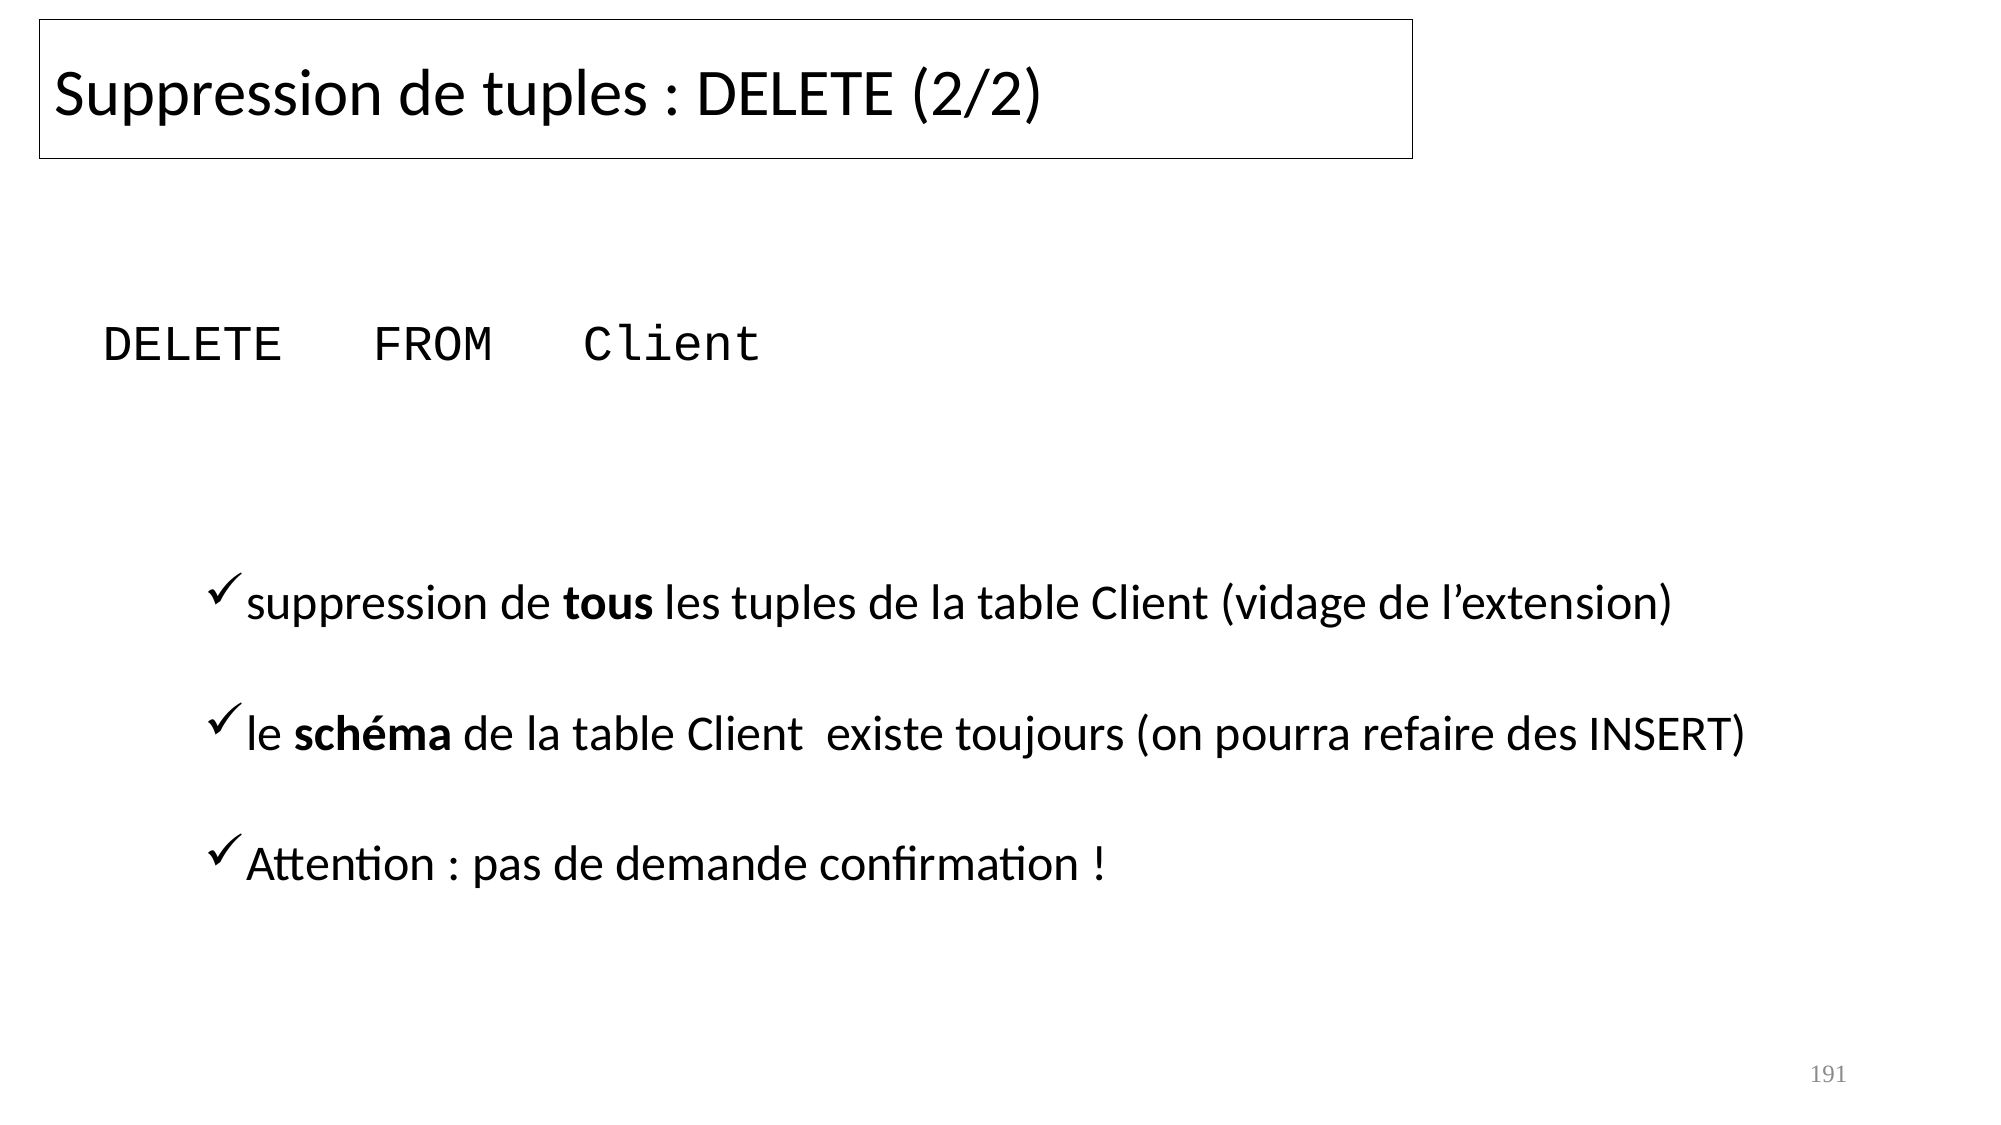

Suppression de tuples : DELETE (2/2)

	DELETE   FROM   Client

suppression de tous les tuples de la table Client (vidage de l’extension)
le schéma de la table Client  existe toujours (on pourra refaire des INSERT)
Attention : pas de demande confirmation !

191